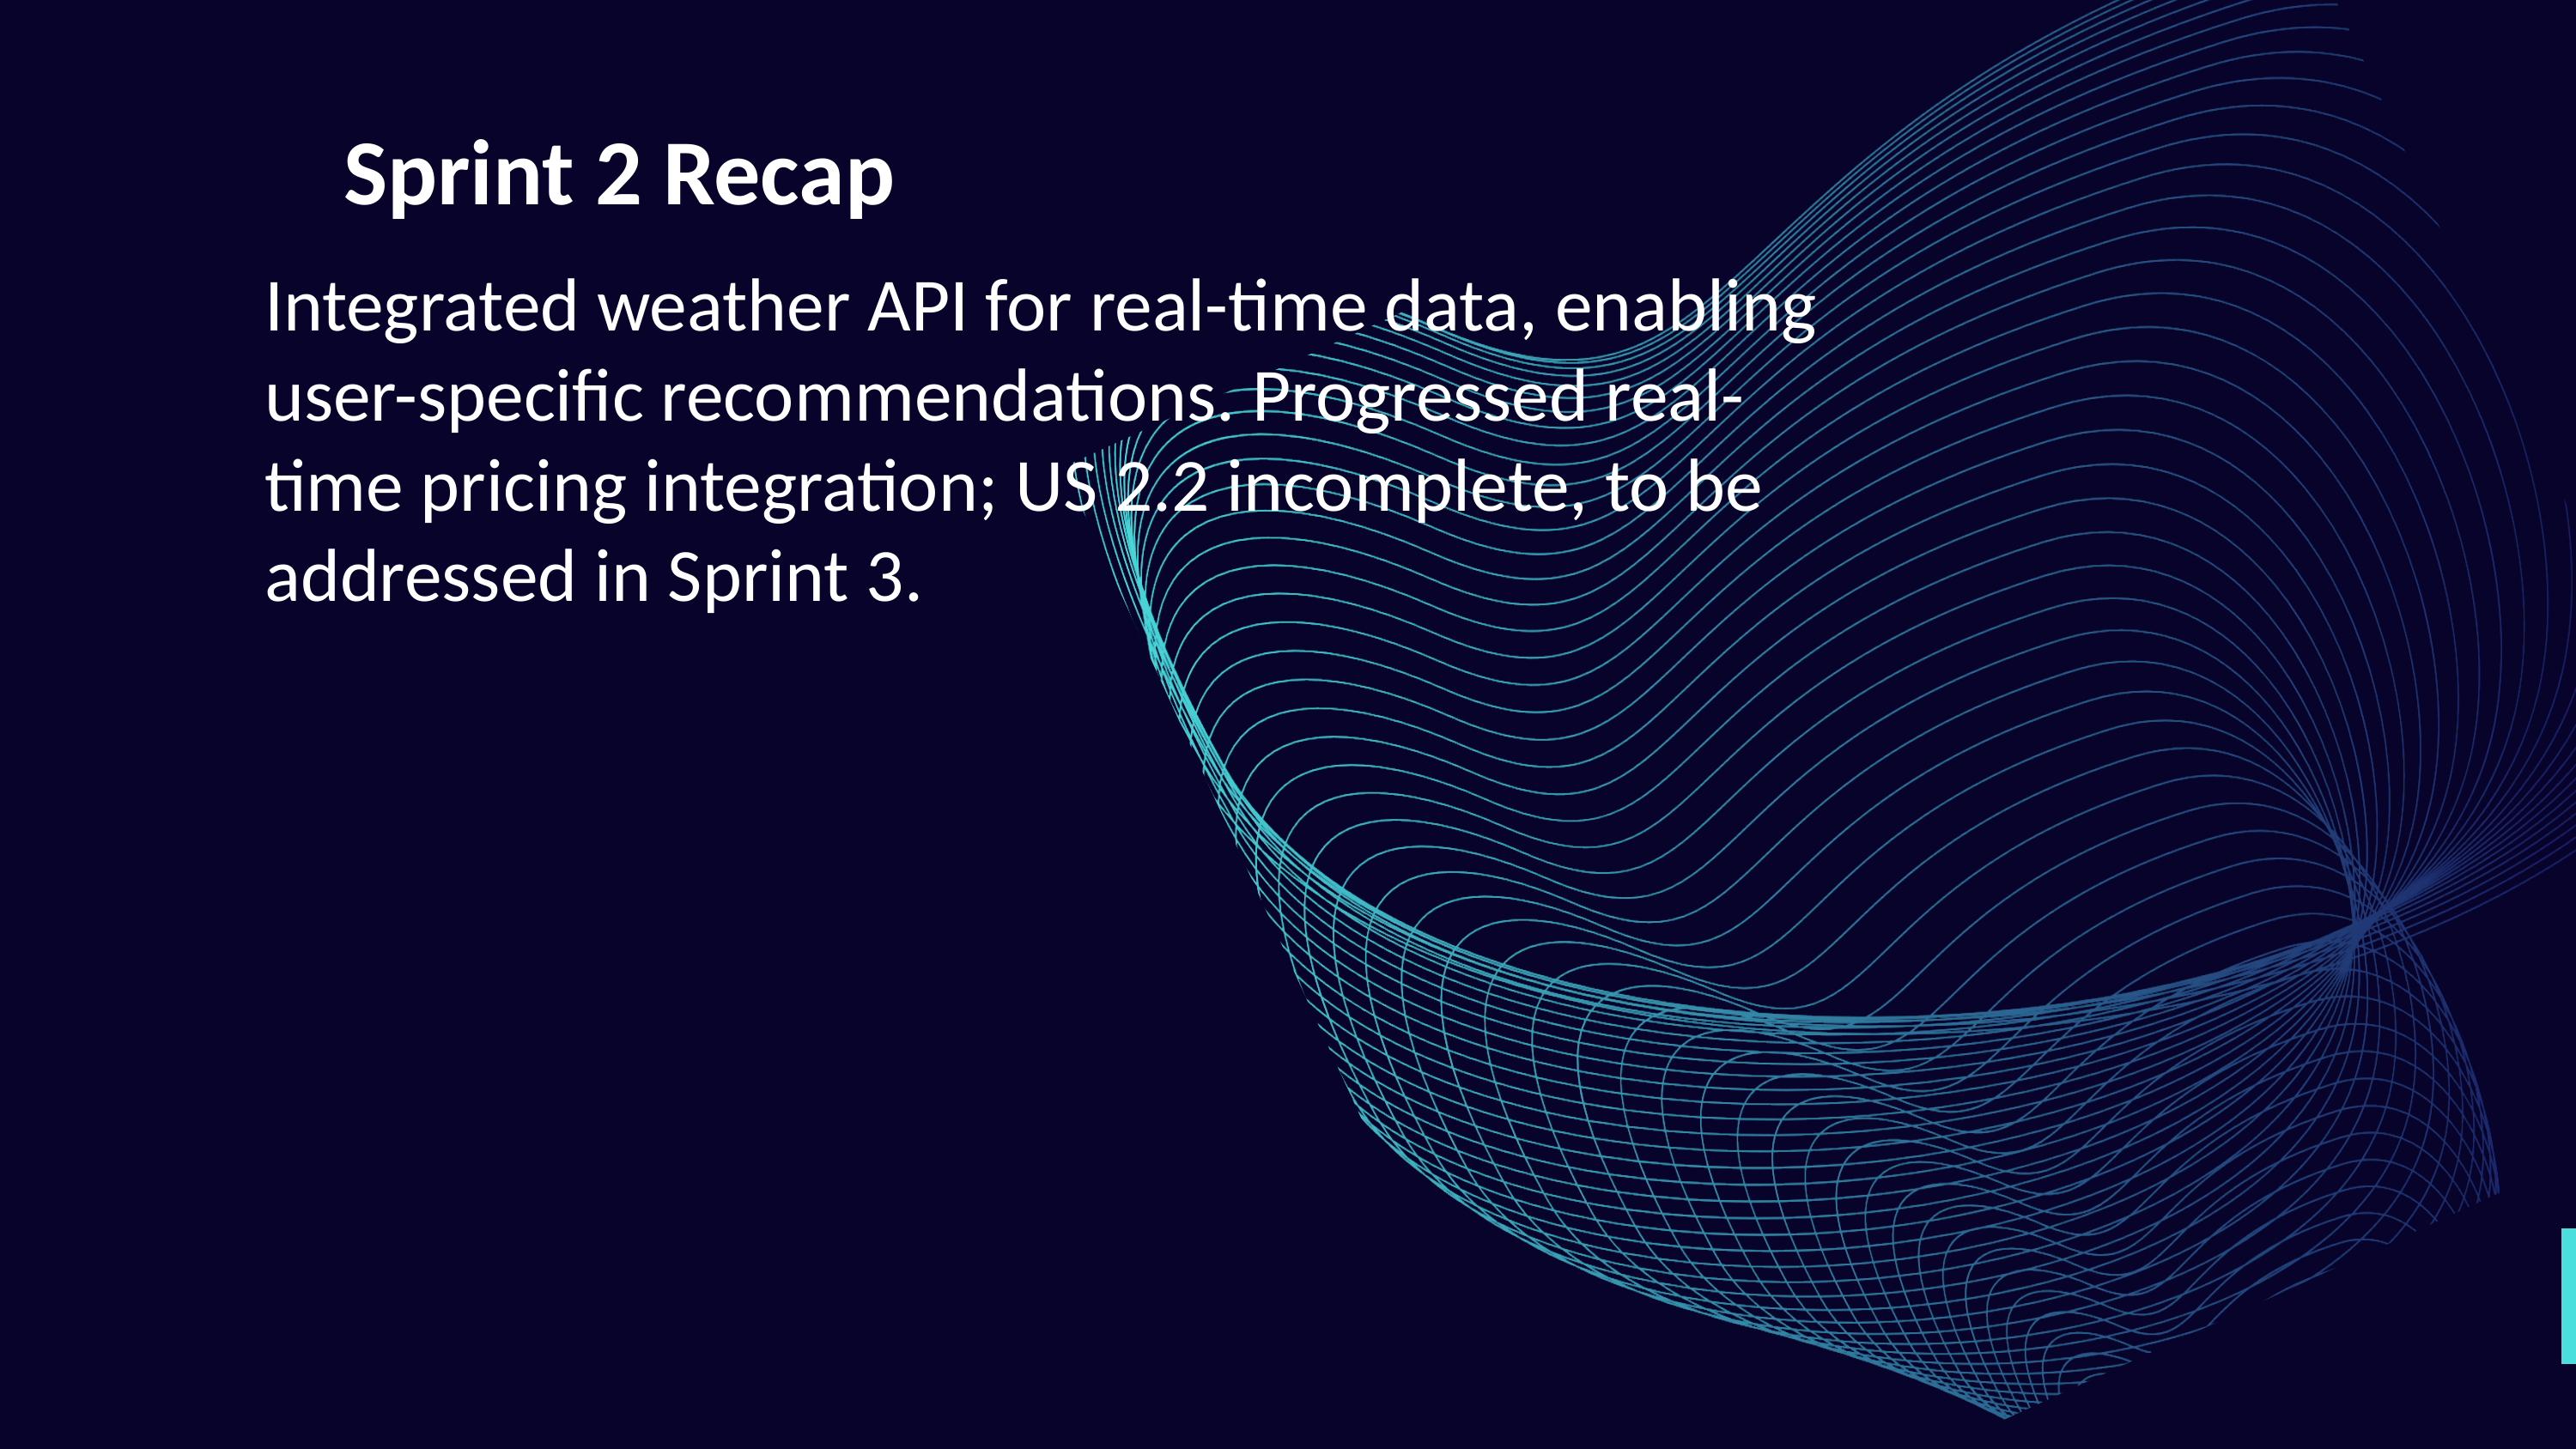

Sprint 2 Recap

Integrated weather API for real-time data, enabling user-specific recommendations. Progressed real-time pricing integration; US 2.2 incomplete, to be addressed in Sprint 3.